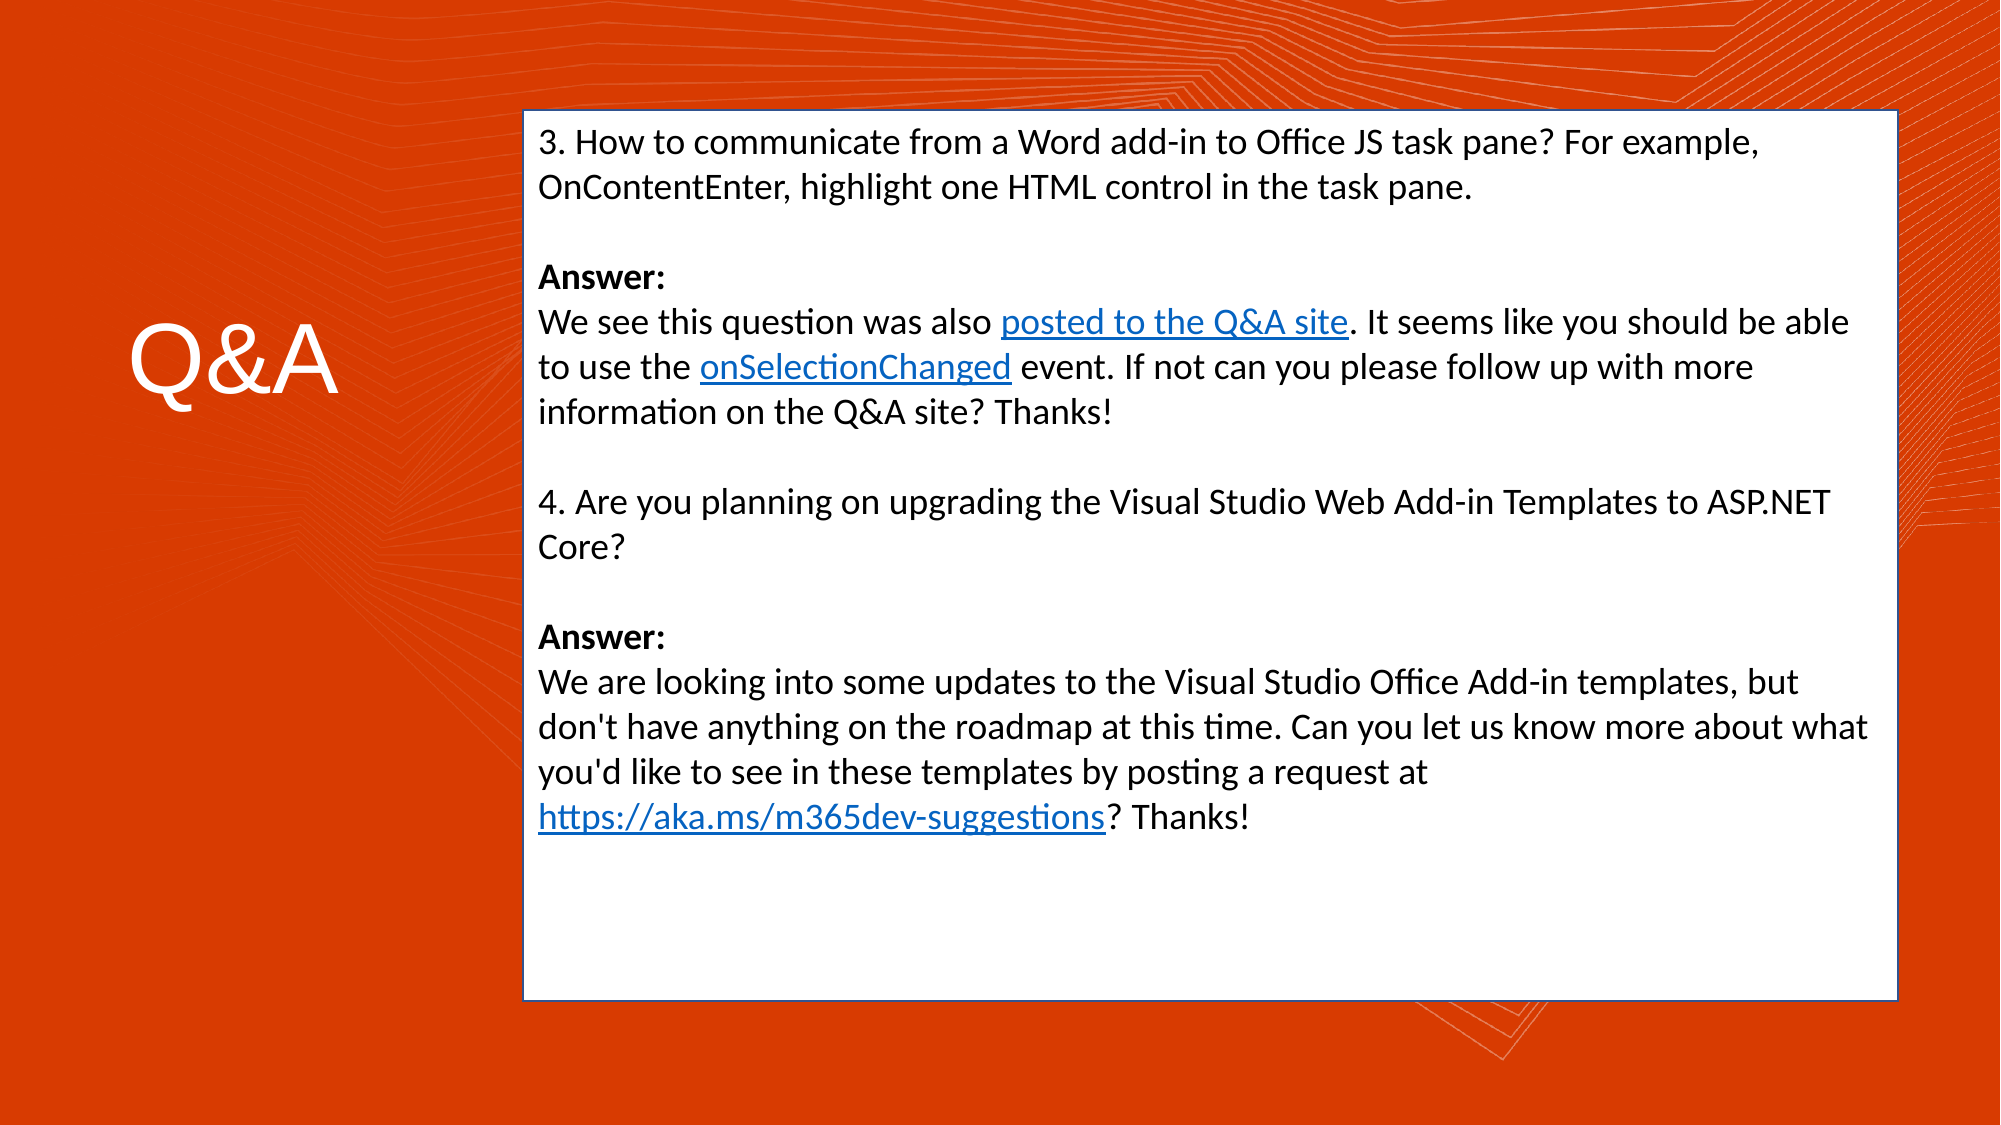

3. How to communicate from a Word add-in to Office JS task pane? For example, OnContentEnter, highlight one HTML control in the task pane.

Answer:
We see this question was also posted to the Q&A site. It seems like you should be able to use the onSelectionChanged event. If not can you please follow up with more information on the Q&A site? Thanks!

4. Are you planning on upgrading the Visual Studio Web Add-in Templates to ASP.NET Core?

Answer:
We are looking into some updates to the Visual Studio Office Add-in templates, but don't have anything on the roadmap at this time. Can you let us know more about what you'd like to see in these templates by posting a request at https://aka.ms/m365dev-suggestions? Thanks!

Q&A